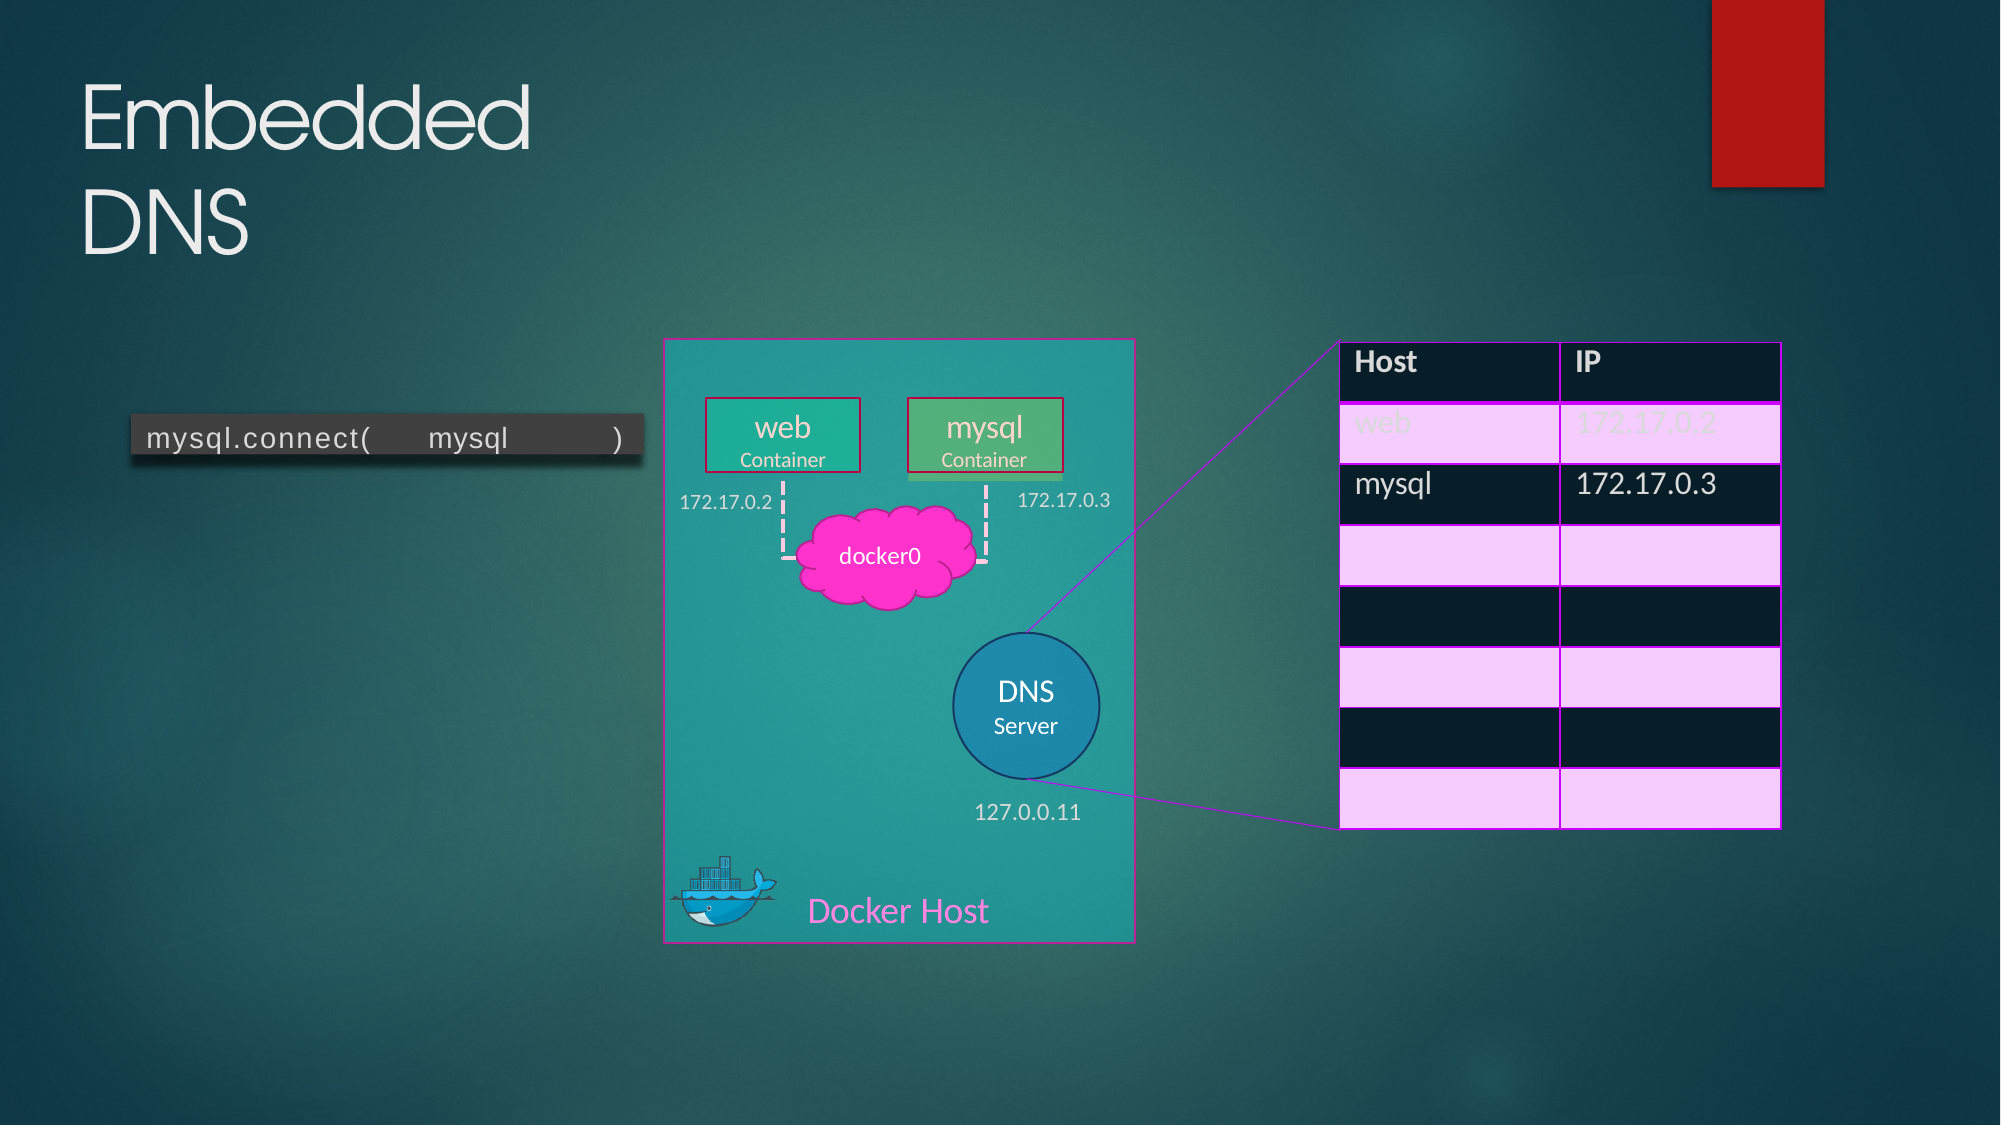

# Embedded DNS

| Host | IP |
| --- | --- |
| web | 172.17.0.2 |
| mysql | 172.17.0.3 |
|  |  |
|  |  |
|  |  |
|  |  |
|  |  |
web
Container

mysql
Container

mysql.connect(	mysql	)
172.17.0.3

172.17.0.3

172.17.0.2

docker0
DNS
Server

127.0.0.11

Docker Host